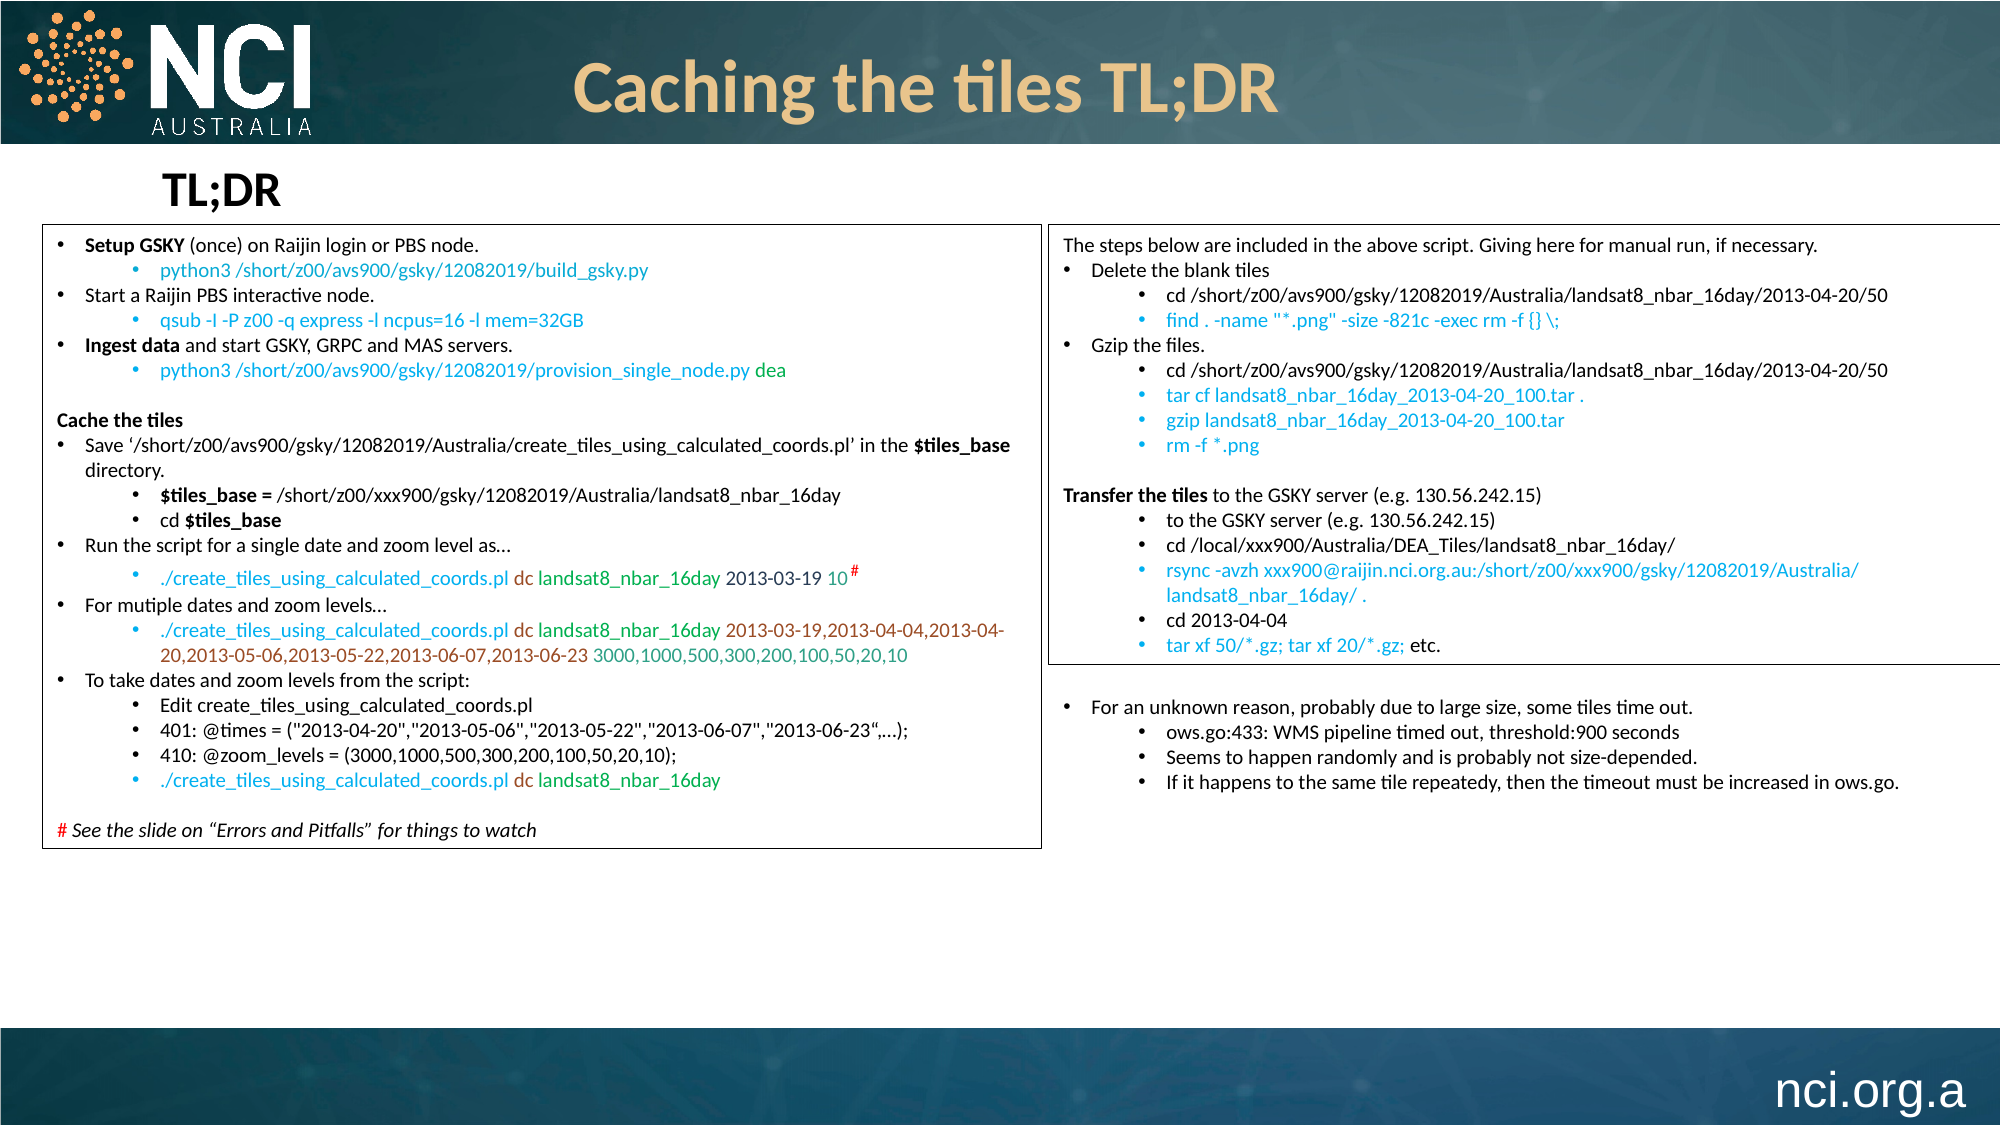

Caching the tiles TL;DR
TL;DR
Setup GSKY (once) on Raijin login or PBS node.
python3 /short/z00/avs900/gsky/12082019/build_gsky.py
Start a Raijin PBS interactive node.
qsub -I -P z00 -q express -l ncpus=16 -l mem=32GB
Ingest data and start GSKY, GRPC and MAS servers.
python3 /short/z00/avs900/gsky/12082019/provision_single_node.py dea

Cache the tiles
Save ‘/short/z00/avs900/gsky/12082019/Australia/create_tiles_using_calculated_coords.pl’ in the $tiles_base directory.
$tiles_base = /short/z00/xxx900/gsky/12082019/Australia/landsat8_nbar_16day
cd $tiles_base
Run the script for a single date and zoom level as…
./create_tiles_using_calculated_coords.pl dc landsat8_nbar_16day 2013-03-19 10 #
For mutiple dates and zoom levels…
./create_tiles_using_calculated_coords.pl dc landsat8_nbar_16day 2013-03-19,2013-04-04,2013-04-20,2013-05-06,2013-05-22,2013-06-07,2013-06-23 3000,1000,500,300,200,100,50,20,10
To take dates and zoom levels from the script:
Edit create_tiles_using_calculated_coords.pl
401: @times = ("2013-04-20","2013-05-06","2013-05-22","2013-06-07","2013-06-23“,…);
410: @zoom_levels = (3000,1000,500,300,200,100,50,20,10);
./create_tiles_using_calculated_coords.pl dc landsat8_nbar_16day

# See the slide on “Errors and Pitfalls” for things to watch
The steps below are included in the above script. Giving here for manual run, if necessary.
Delete the blank tiles
cd /short/z00/avs900/gsky/12082019/Australia/landsat8_nbar_16day/2013-04-20/50
find . -name "*.png" -size -821c -exec rm -f {} \;
Gzip the files.
cd /short/z00/avs900/gsky/12082019/Australia/landsat8_nbar_16day/2013-04-20/50
tar cf landsat8_nbar_16day_2013-04-20_100.tar .
gzip landsat8_nbar_16day_2013-04-20_100.tar
rm -f *.png

Transfer the tiles to the GSKY server (e.g. 130.56.242.15)
to the GSKY server (e.g. 130.56.242.15)
cd /local/xxx900/Australia/DEA_Tiles/landsat8_nbar_16day/
rsync -avzh xxx900@raijin.nci.org.au:/short/z00/xxx900/gsky/12082019/Australia/landsat8_nbar_16day/ .
cd 2013-04-04
tar xf 50/*.gz; tar xf 20/*.gz; etc.
For an unknown reason, probably due to large size, some tiles time out.
ows.go:433: WMS pipeline timed out, threshold:900 seconds
Seems to happen randomly and is probably not size-depended.
If it happens to the same tile repeatedy, then the timeout must be increased in ows.go.
14